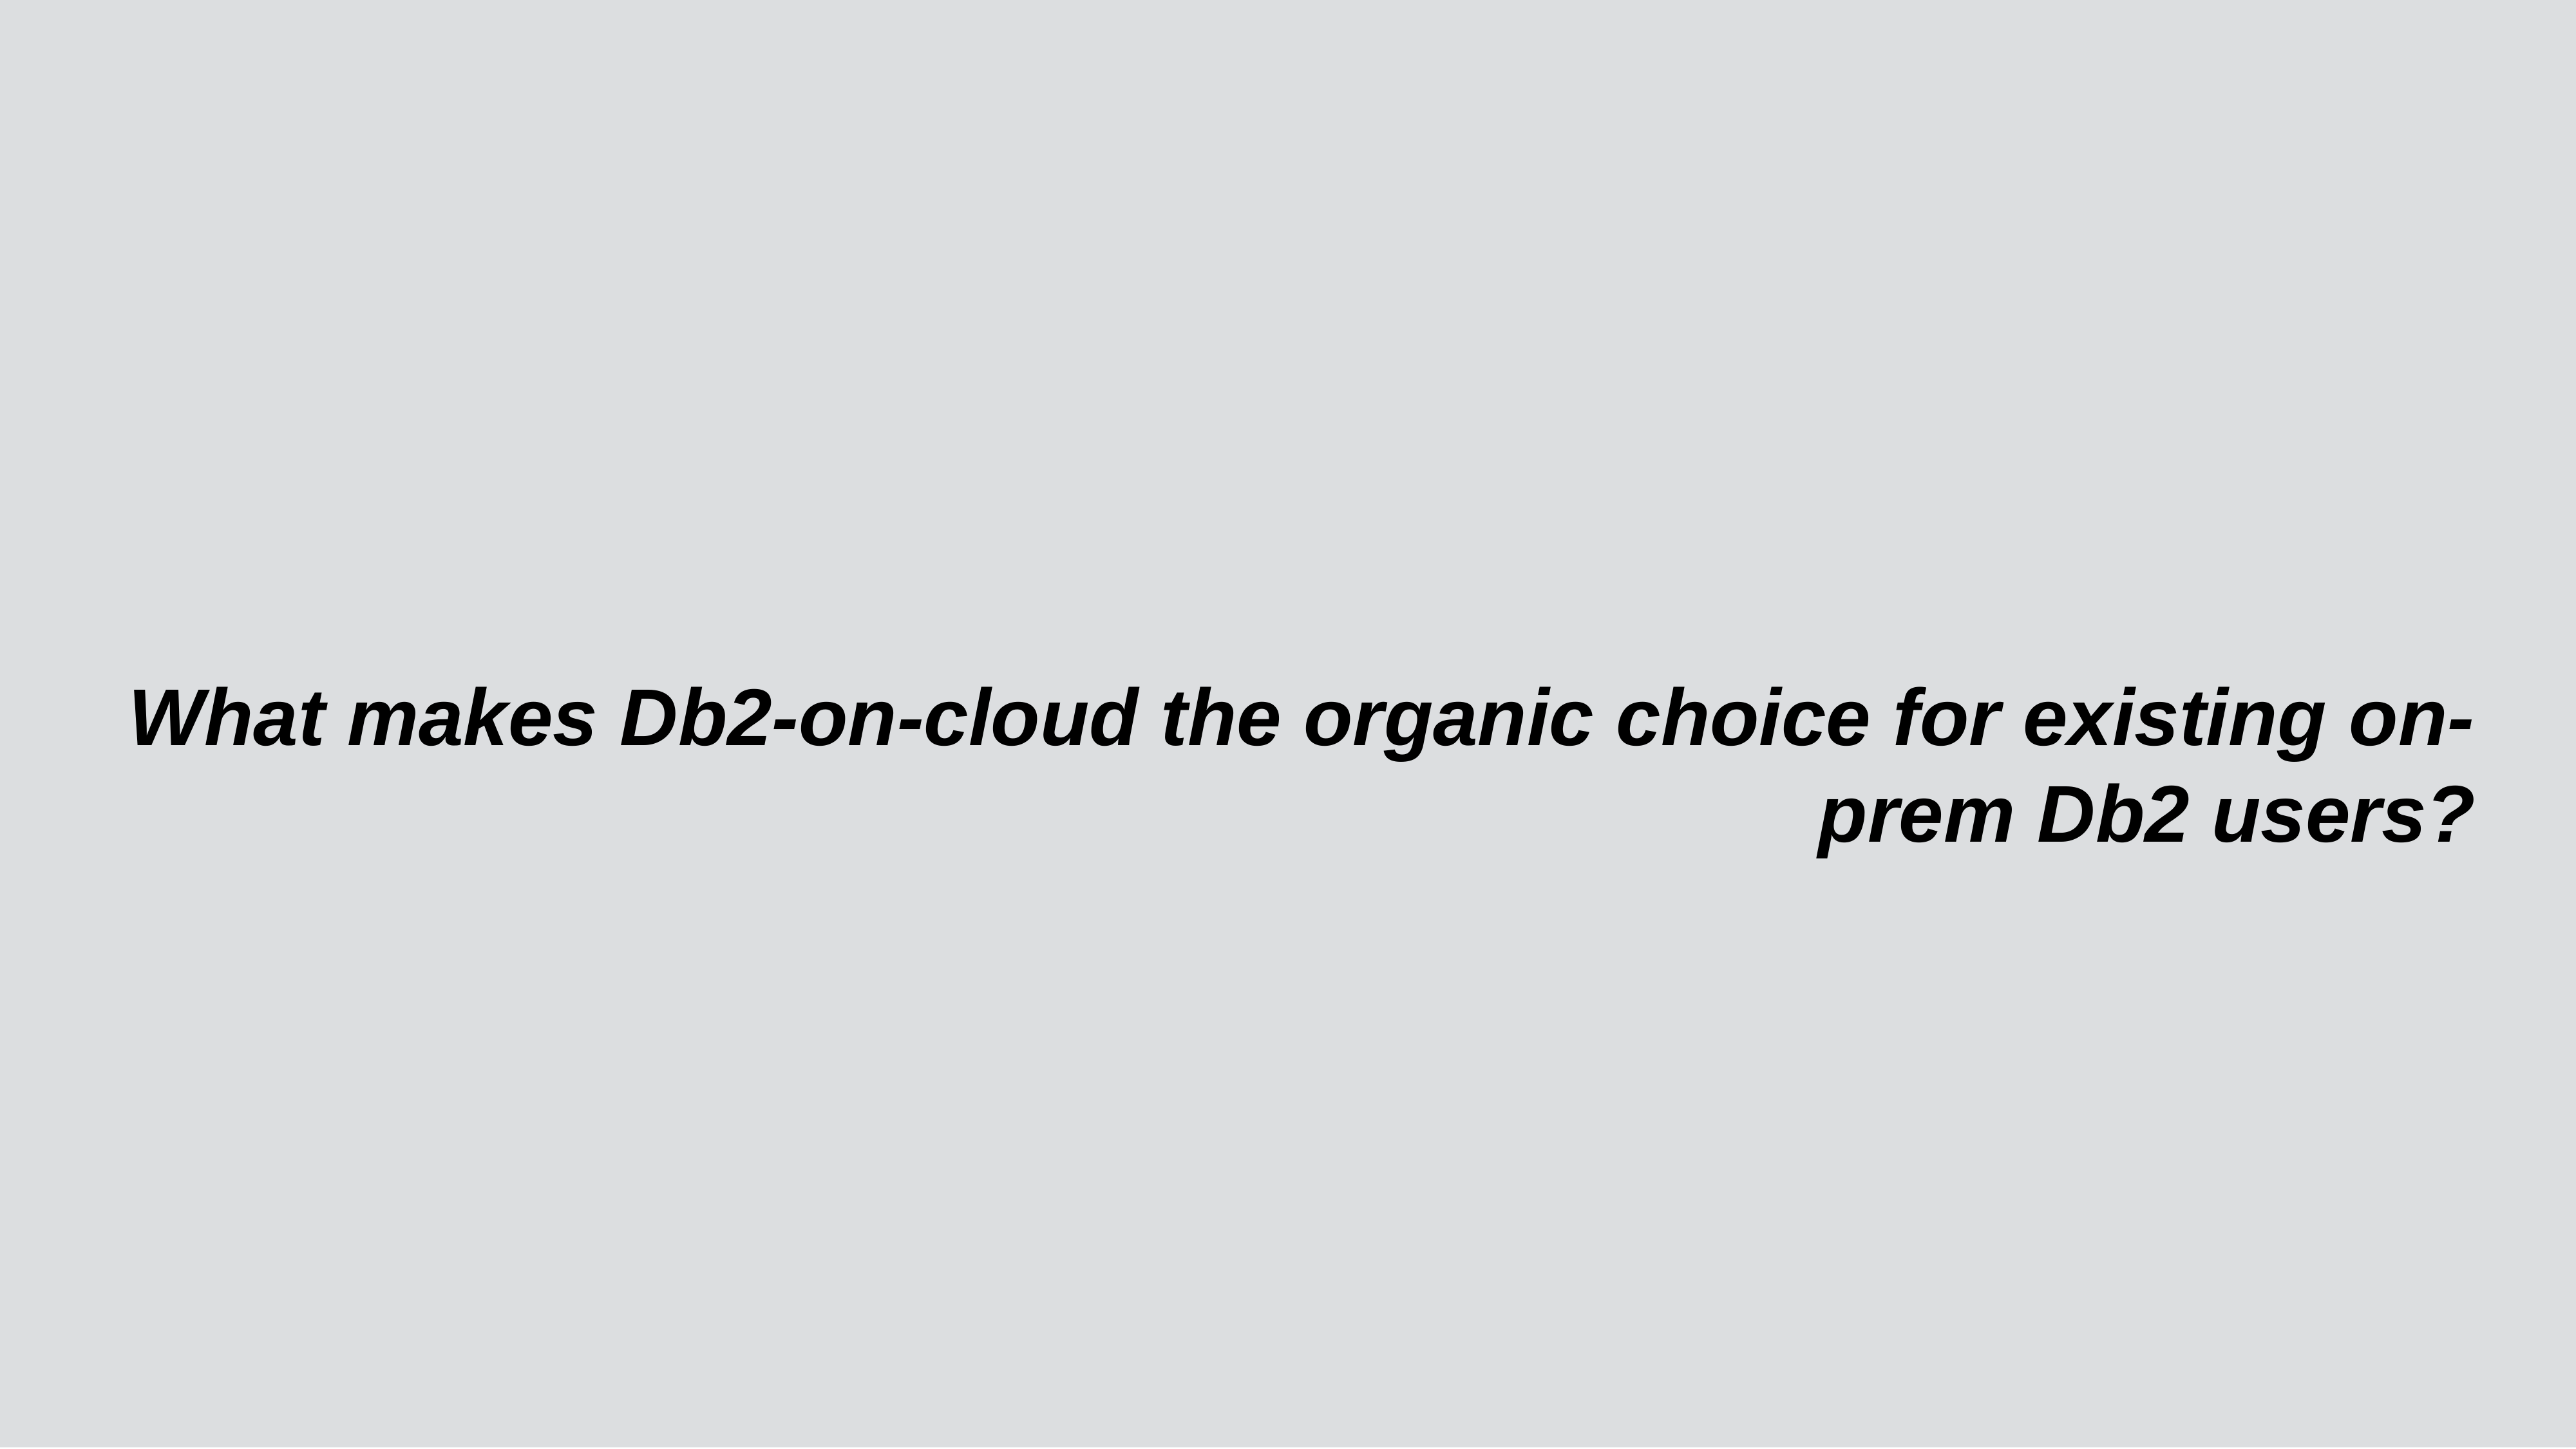

What makes Db2-on-cloud the organic choice for existing on-prem Db2 users?

20
IBM ©2019 IBM Corporation